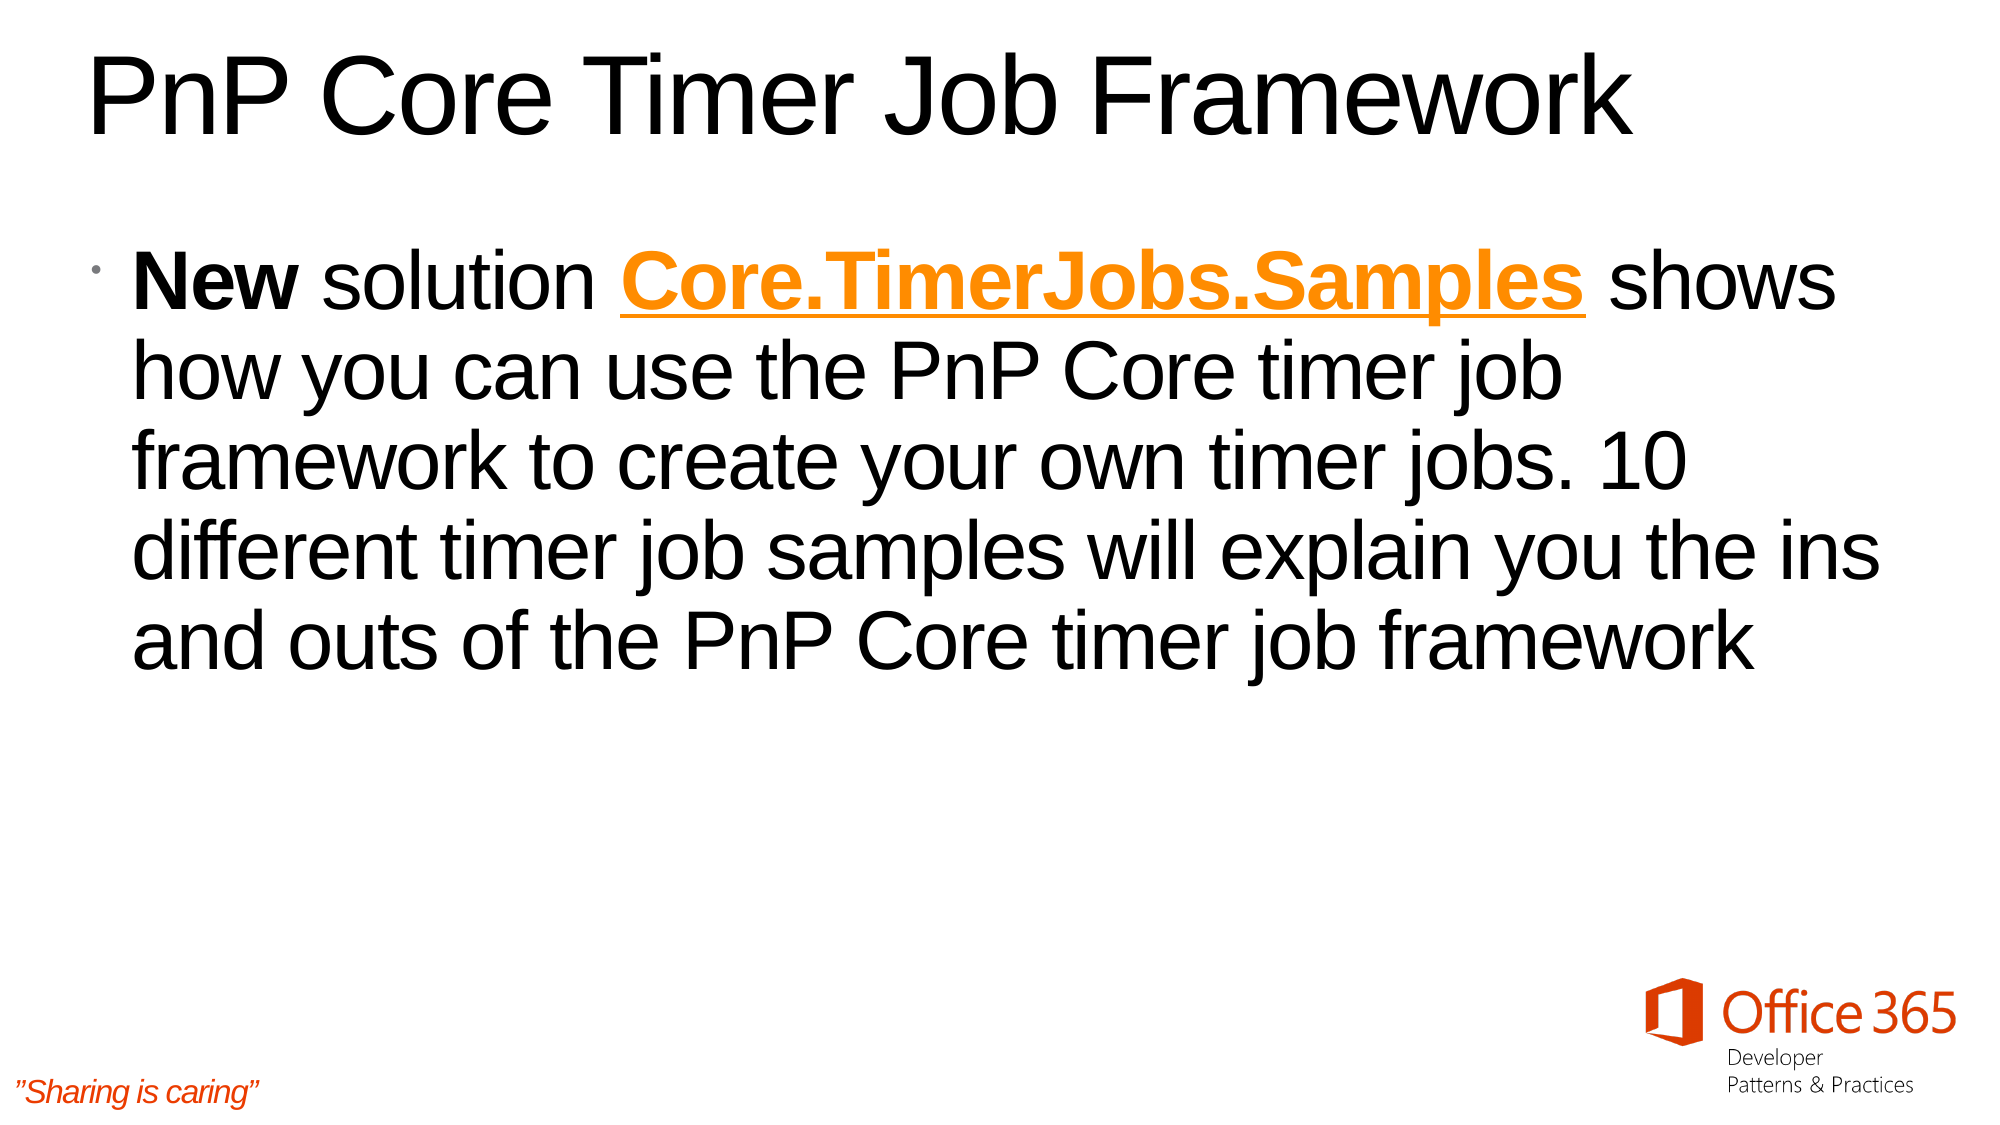

# PnP Core Timer Job Framework
New solution Core.TimerJobs.Samples shows how you can use the PnP Core timer job framework to create your own timer jobs. 10 different timer job samples will explain you the ins and outs of the PnP Core timer job framework